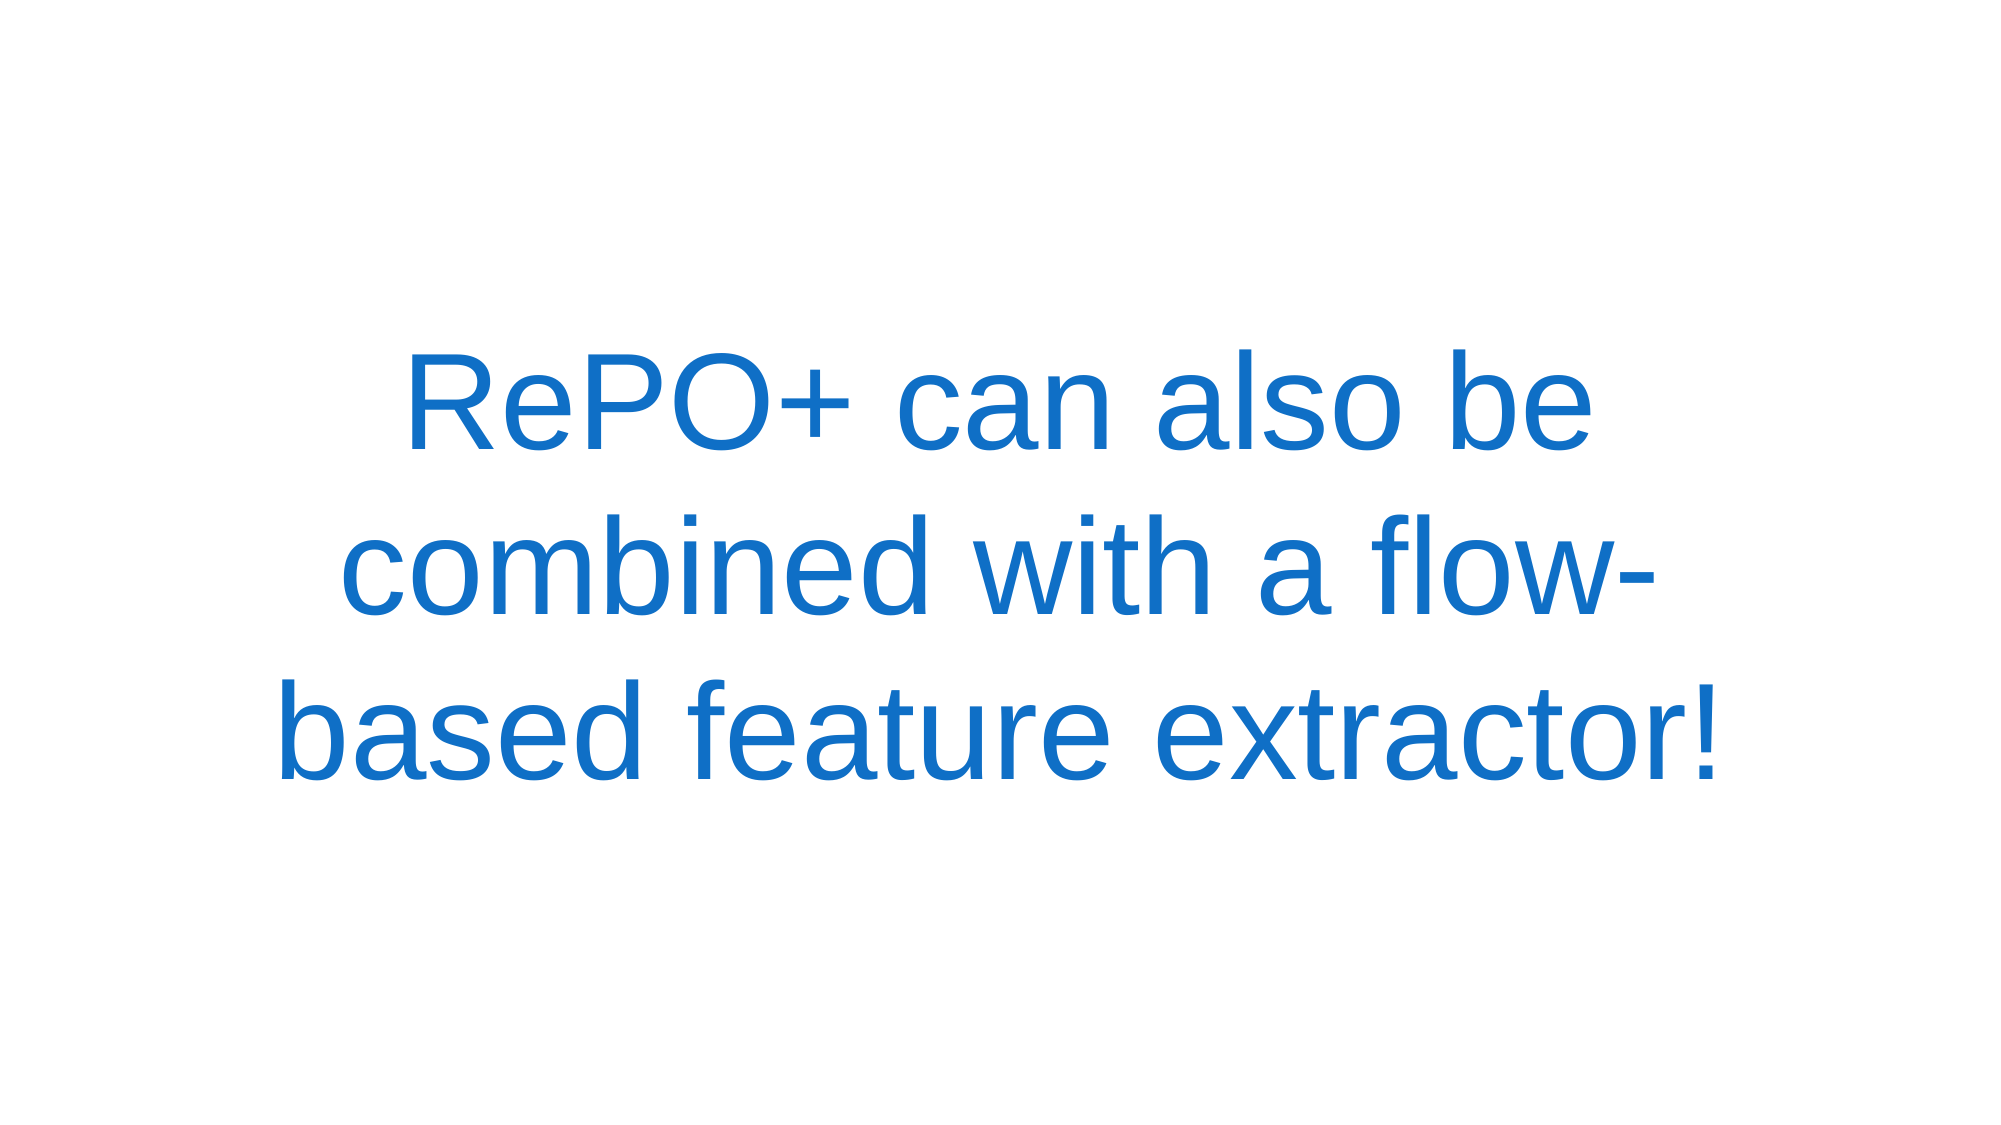

RePO+ can also be combined with a flow-based feature extractor!